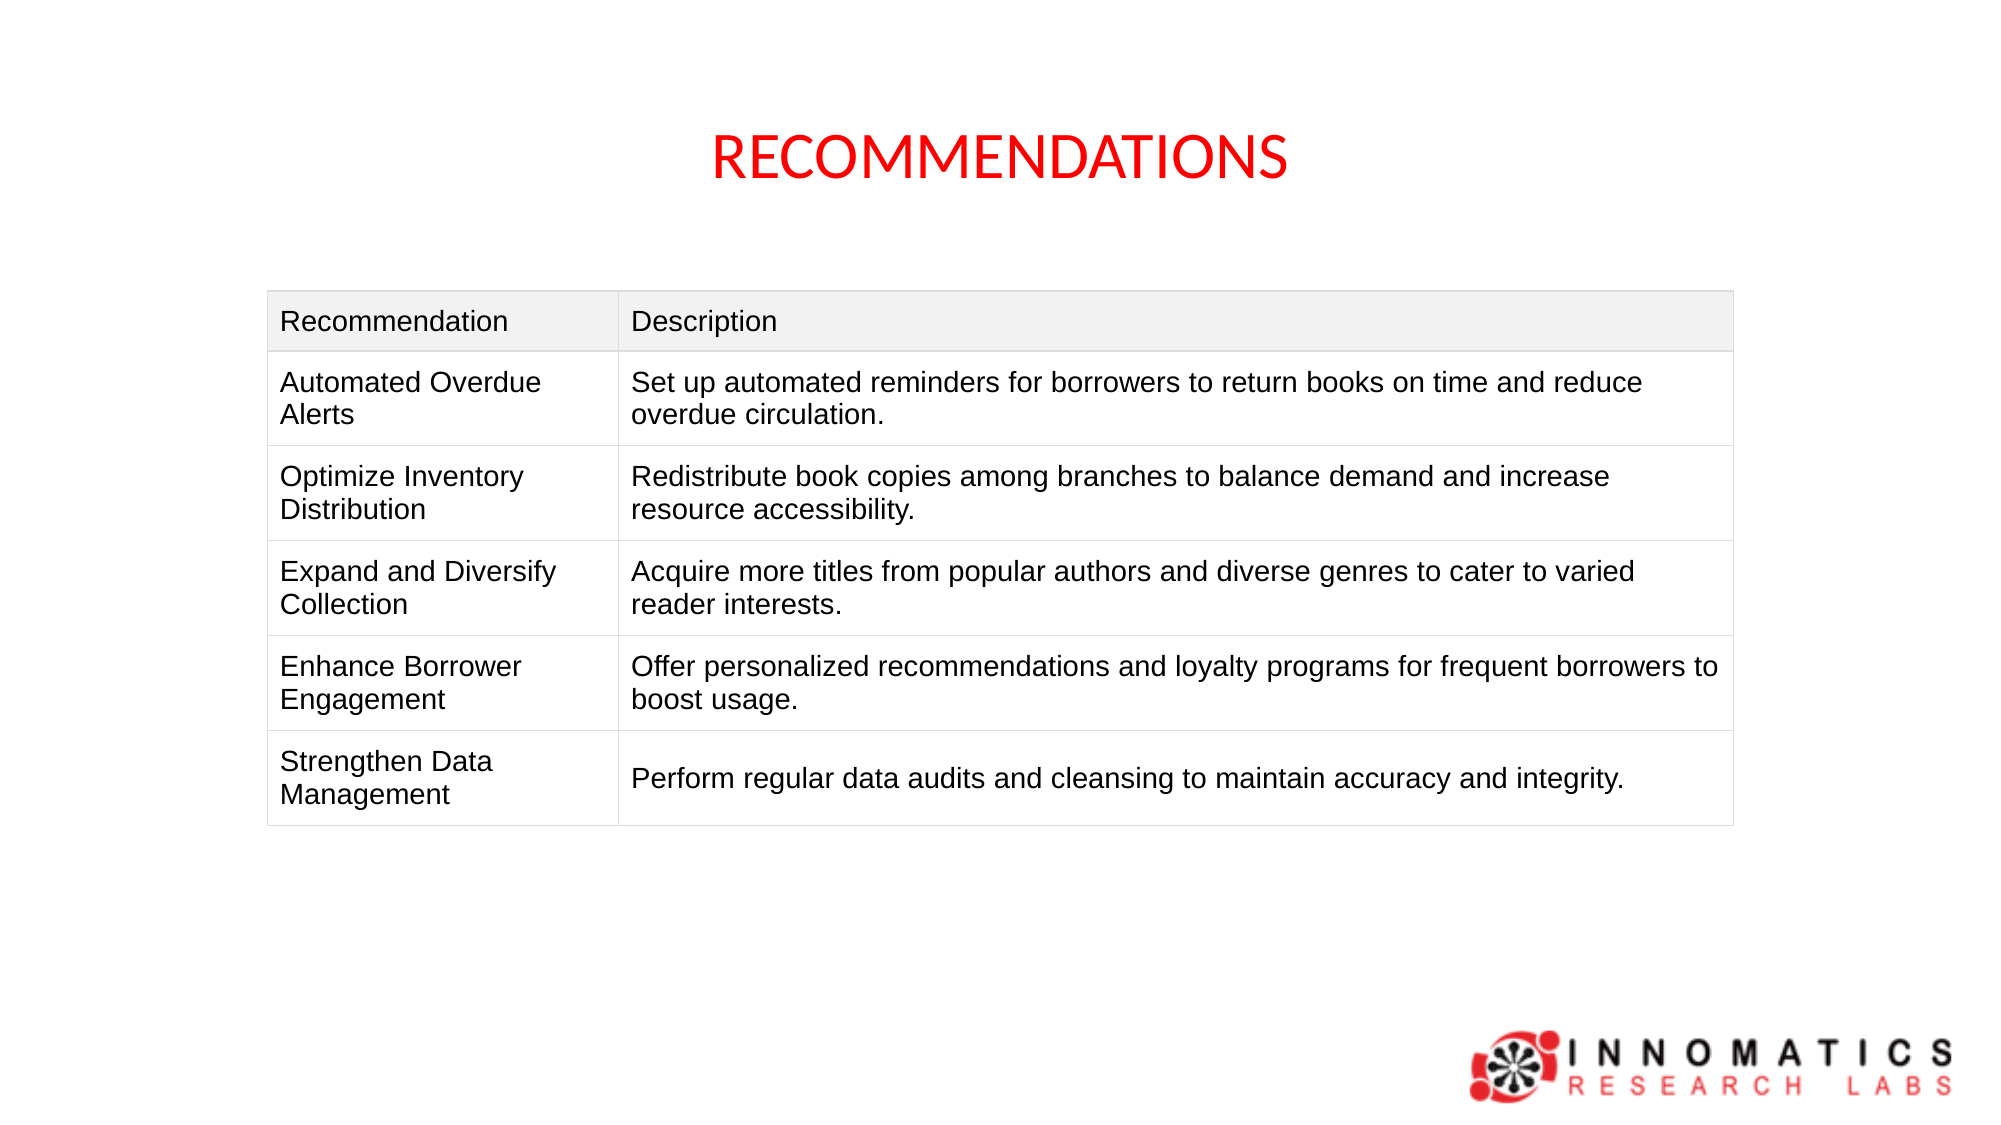

RECOMMENDATIONS
| Recommendation | Description |
| --- | --- |
| Automated Overdue Alerts | Set up automated reminders for borrowers to return books on time and reduce overdue circulation. |
| Optimize Inventory Distribution | Redistribute book copies among branches to balance demand and increase resource accessibility. |
| Expand and Diversify Collection | Acquire more titles from popular authors and diverse genres to cater to varied reader interests. |
| Enhance Borrower Engagement | Offer personalized recommendations and loyalty programs for frequent borrowers to boost usage. |
| Strengthen Data Management | Perform regular data audits and cleansing to maintain accuracy and integrity. |